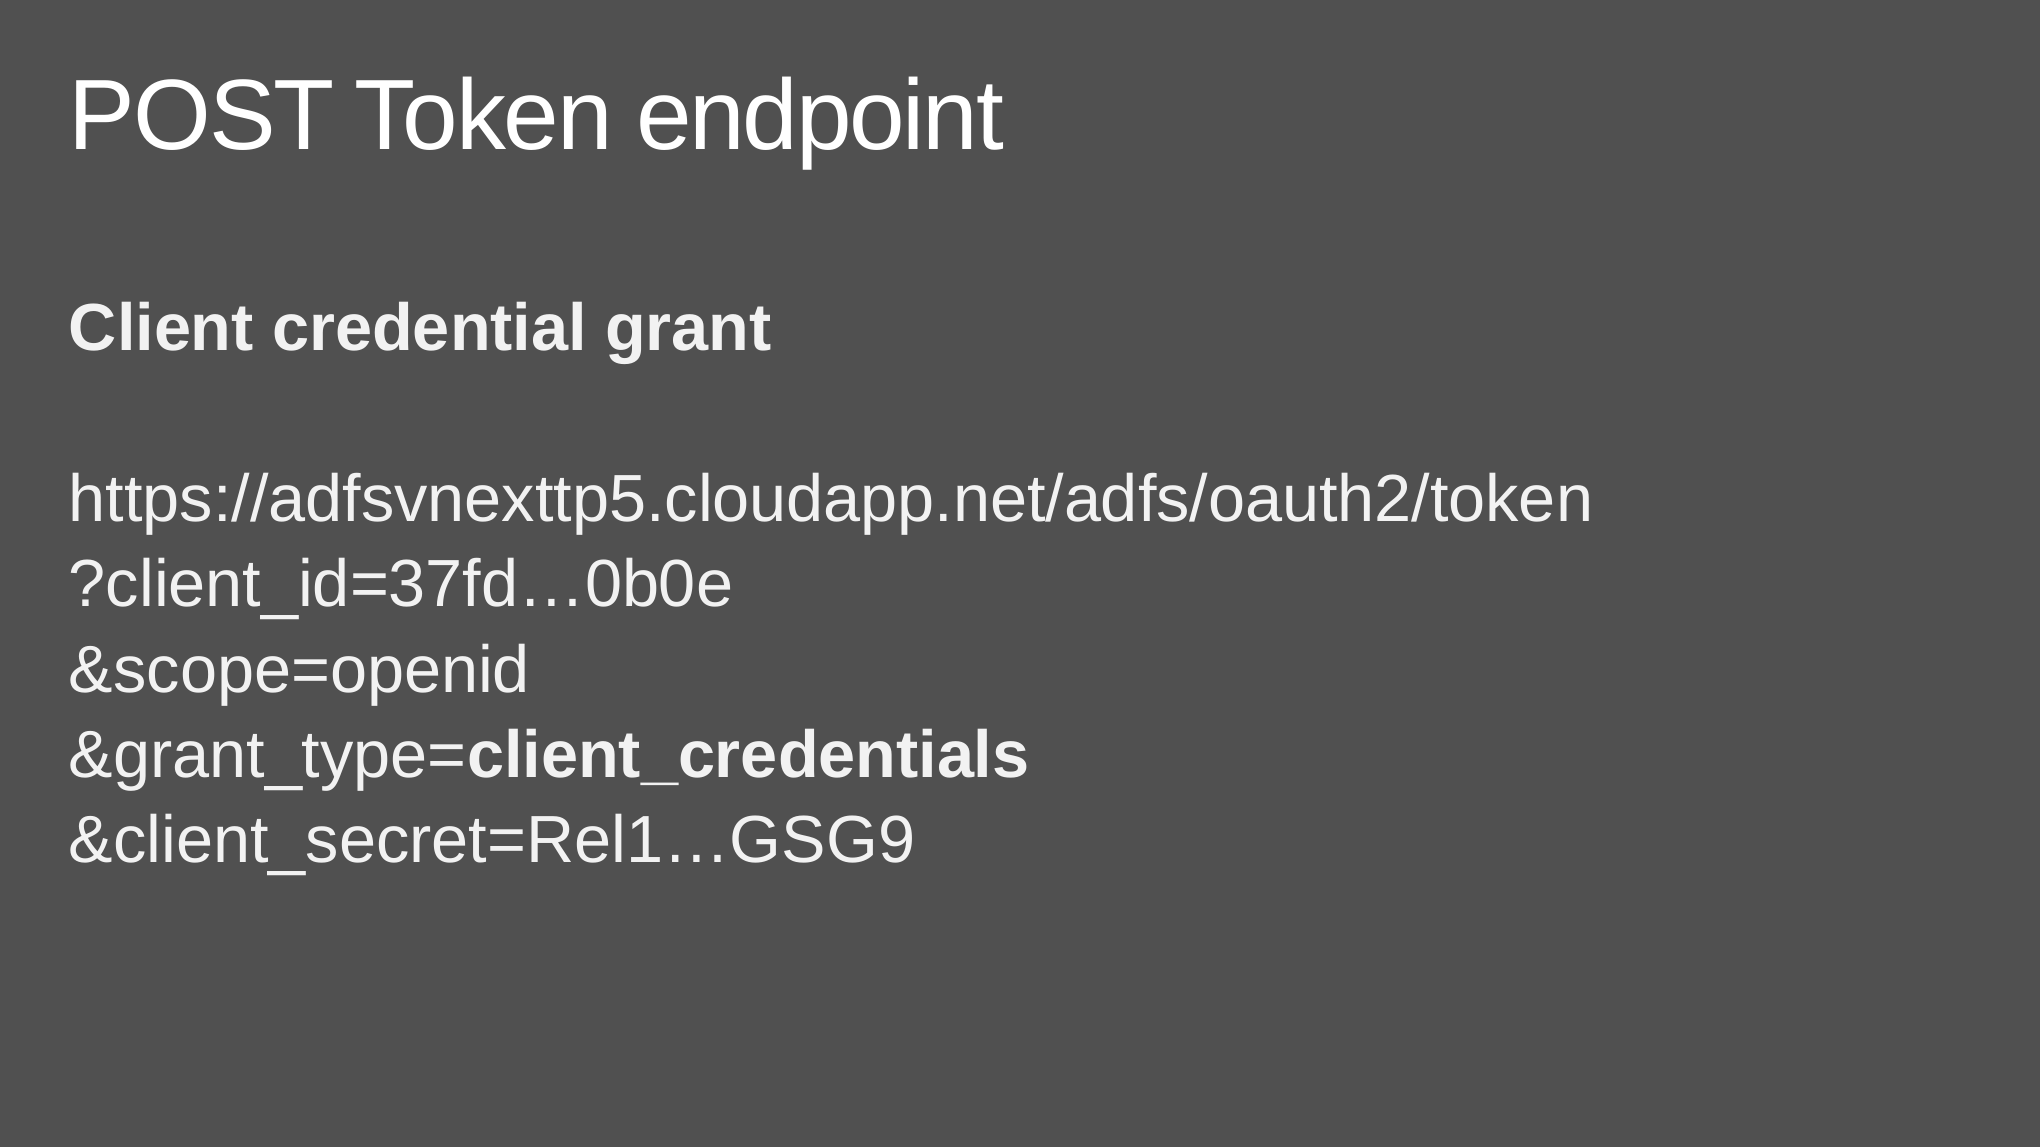

# POST Token endpoint
Client credential grant

https://adfsvnexttp5.cloudapp.net/adfs/oauth2/token
?client_id=37fd…0b0e
&scope=openid
&grant_type=client_credentials
&client_secret=Rel1…GSG9